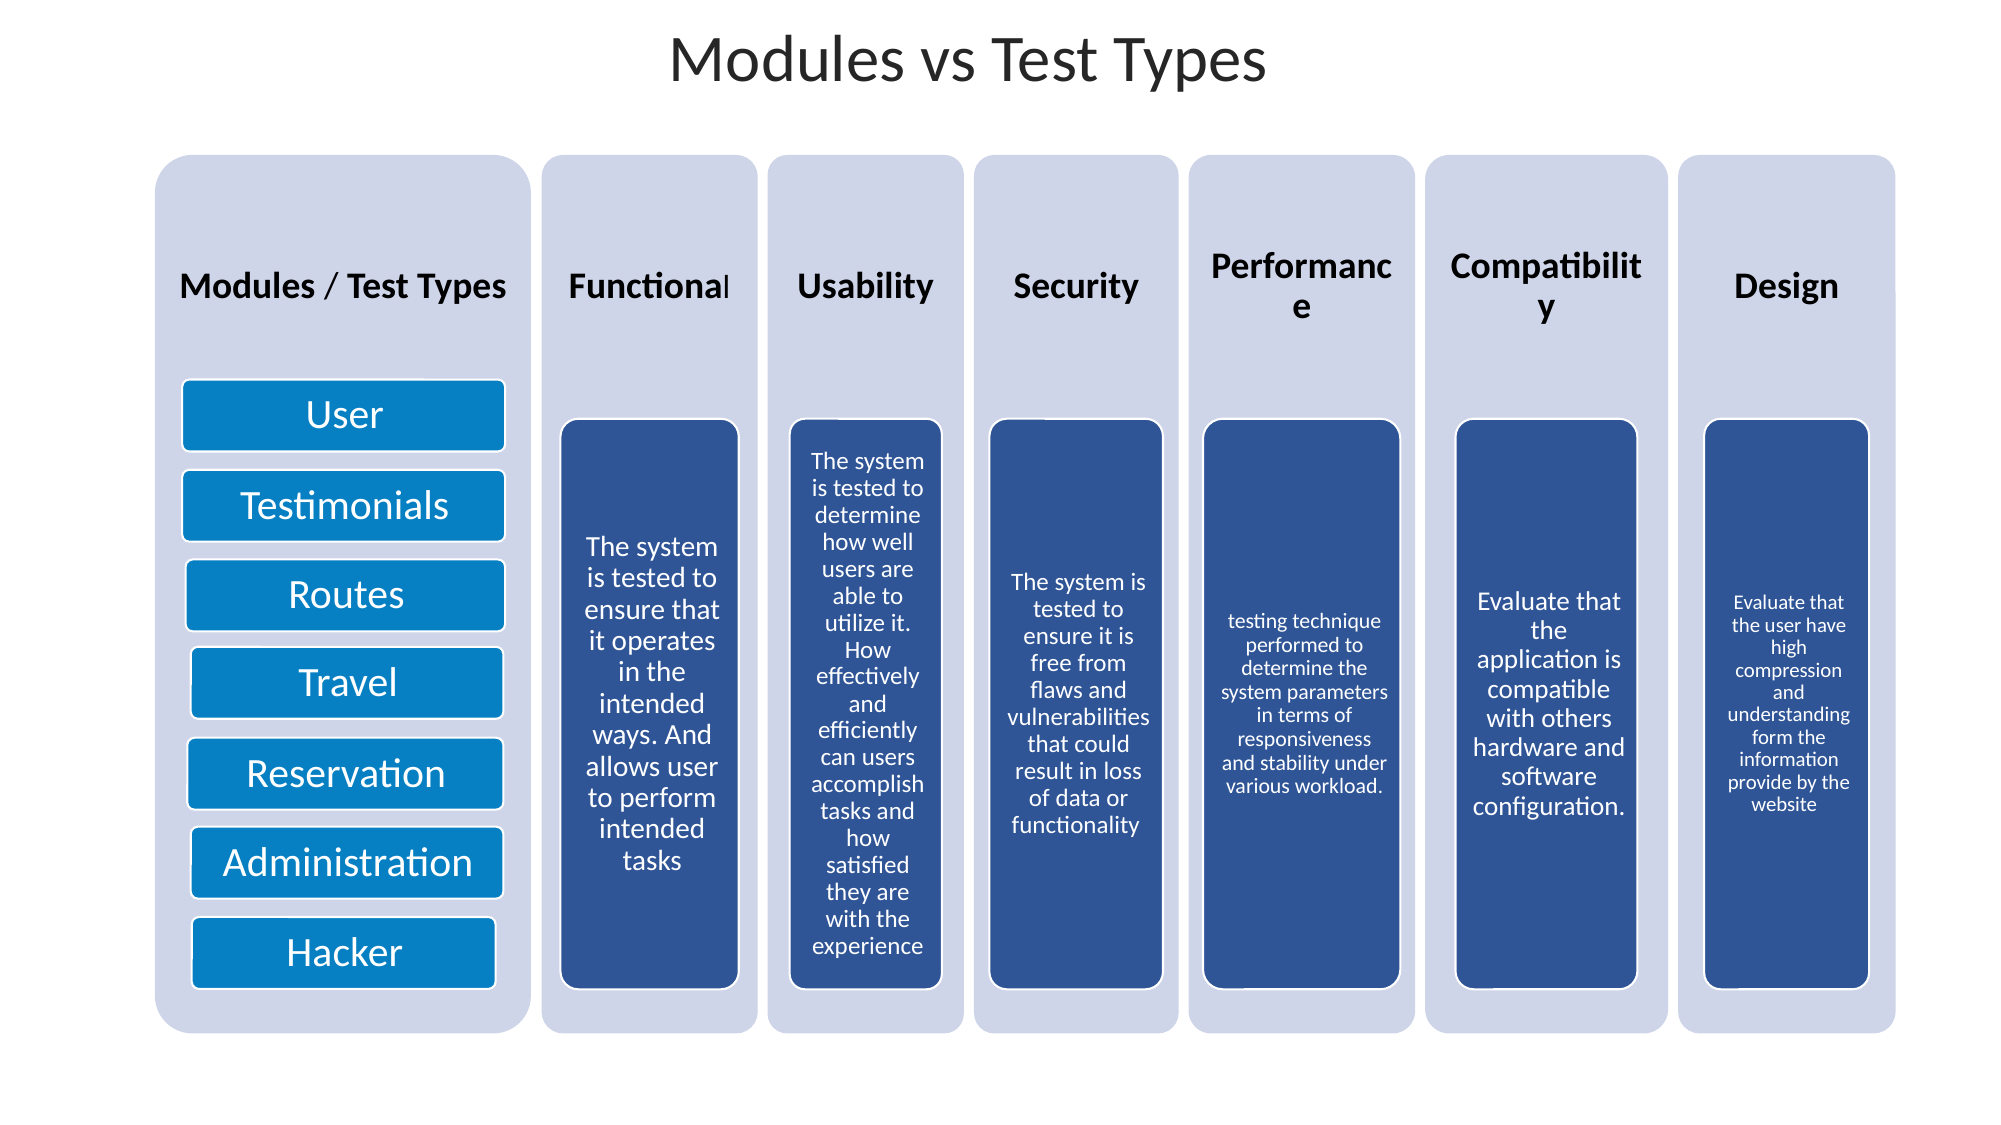

Modules vs Test Types
Modules / Test Types
User
Testimonials
Routes
Travel
Reservation
Administration
Hacker
Functional
The system is tested to ensure that it operates in the intended ways. And allows user to perform intended tasks
Usability
The system is tested to determine how well users are able to utilize it. How effectively and efficiently can users accomplish tasks and how satisfied they are with the experience
Security
The system is tested to ensure it is free from flaws and vulnerabilities that could result in loss of data or functionality
Performance
testing technique performed to determine the system parameters in terms of responsiveness and stability under various workload.
Compatibility
Evaluate that the application is compatible with others hardware and software configuration.
Design
Evaluate that the user have high compression and understanding form the information provide by the website